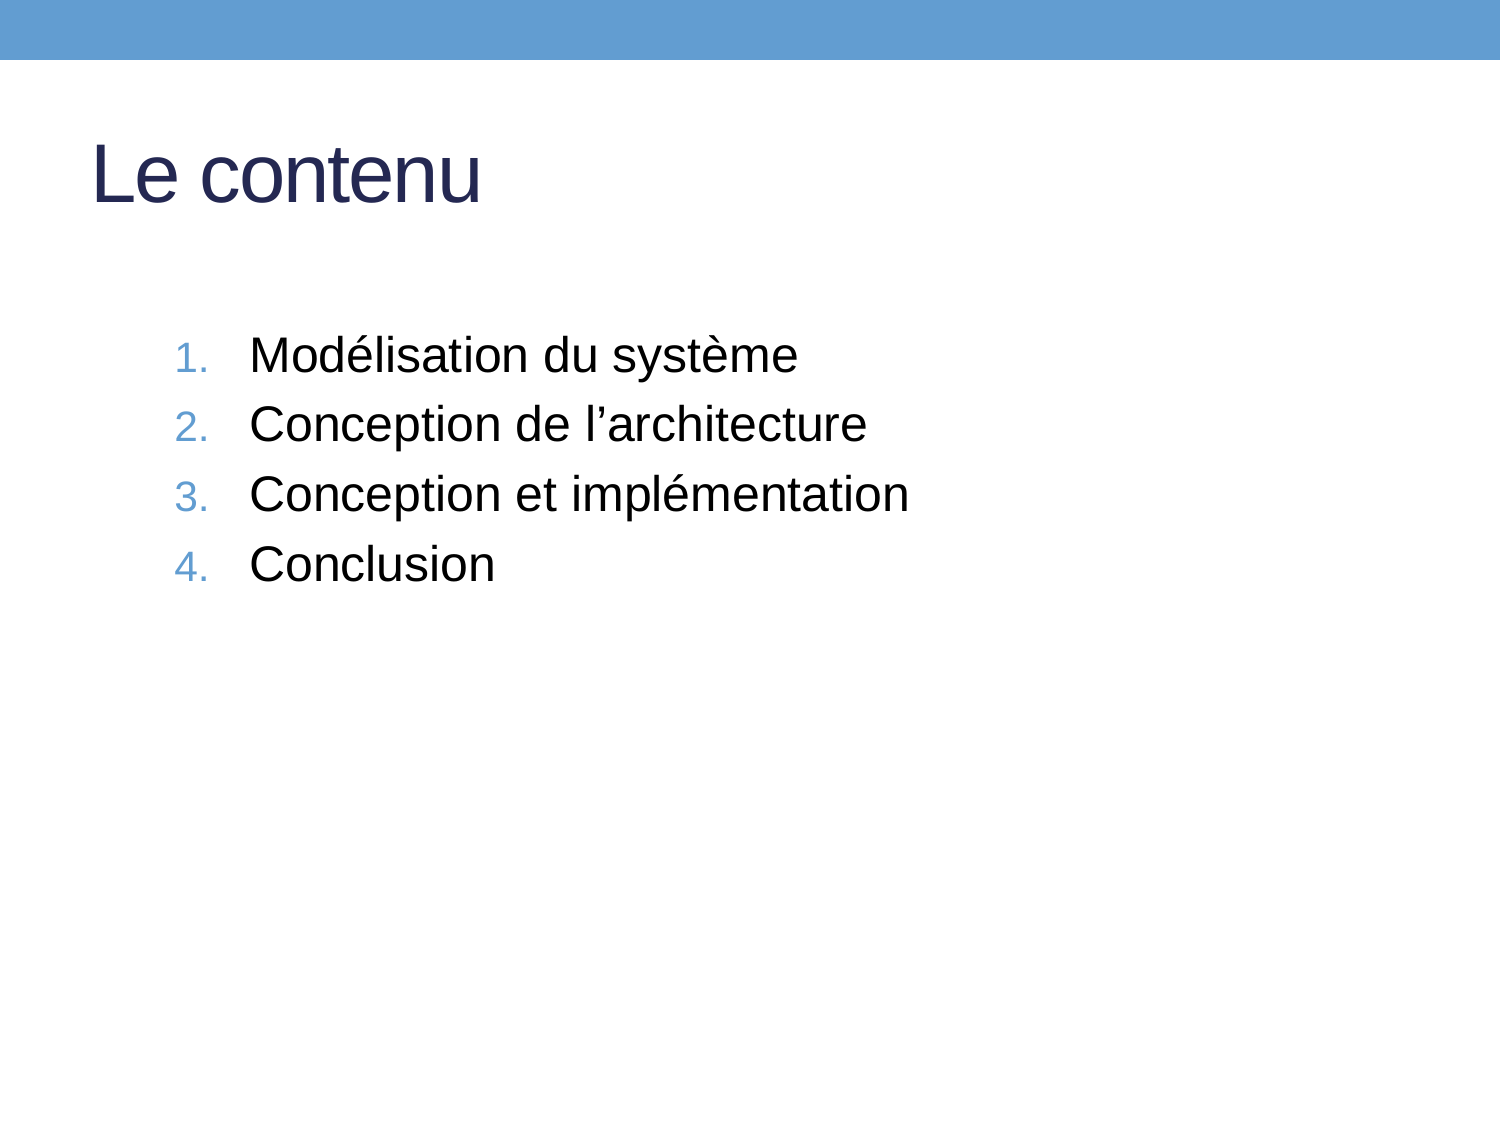

# Le contenu
Modélisation du système
Conception de l’architecture
Conception et implémentation
Conclusion